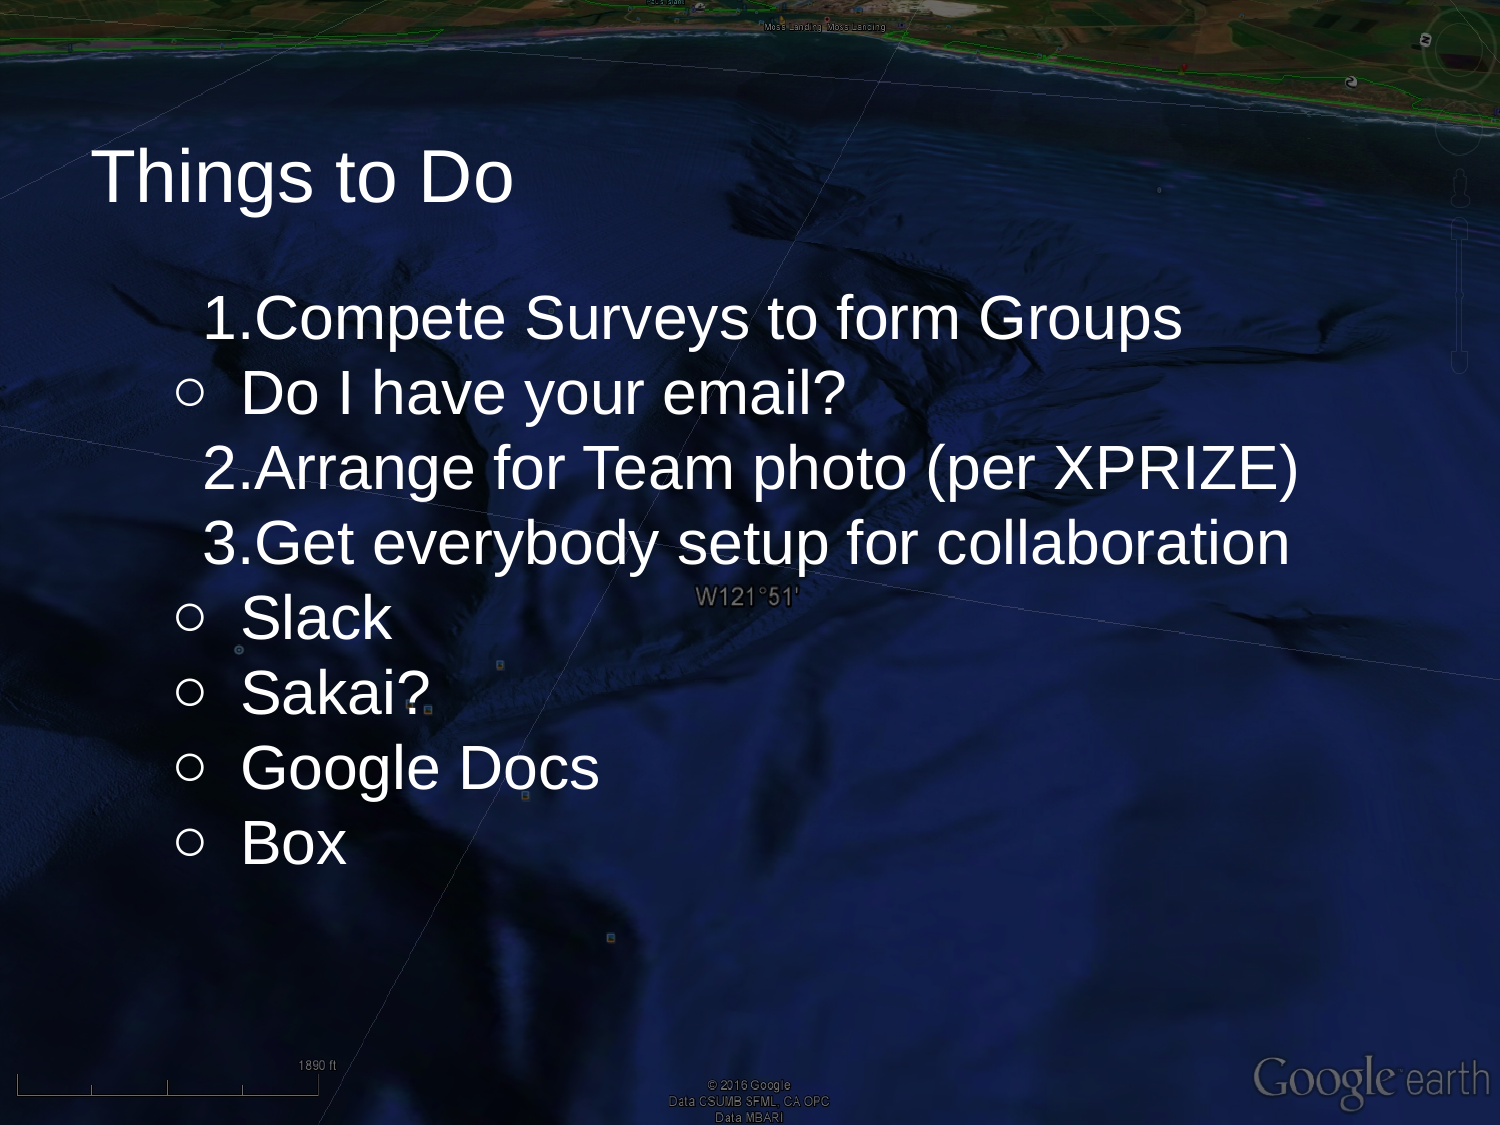

# Things to Do
Compete Surveys to form Groups
Do I have your email?
Arrange for Team photo (per XPRIZE)
Get everybody setup for collaboration
Slack
Sakai?
Google Docs
Box